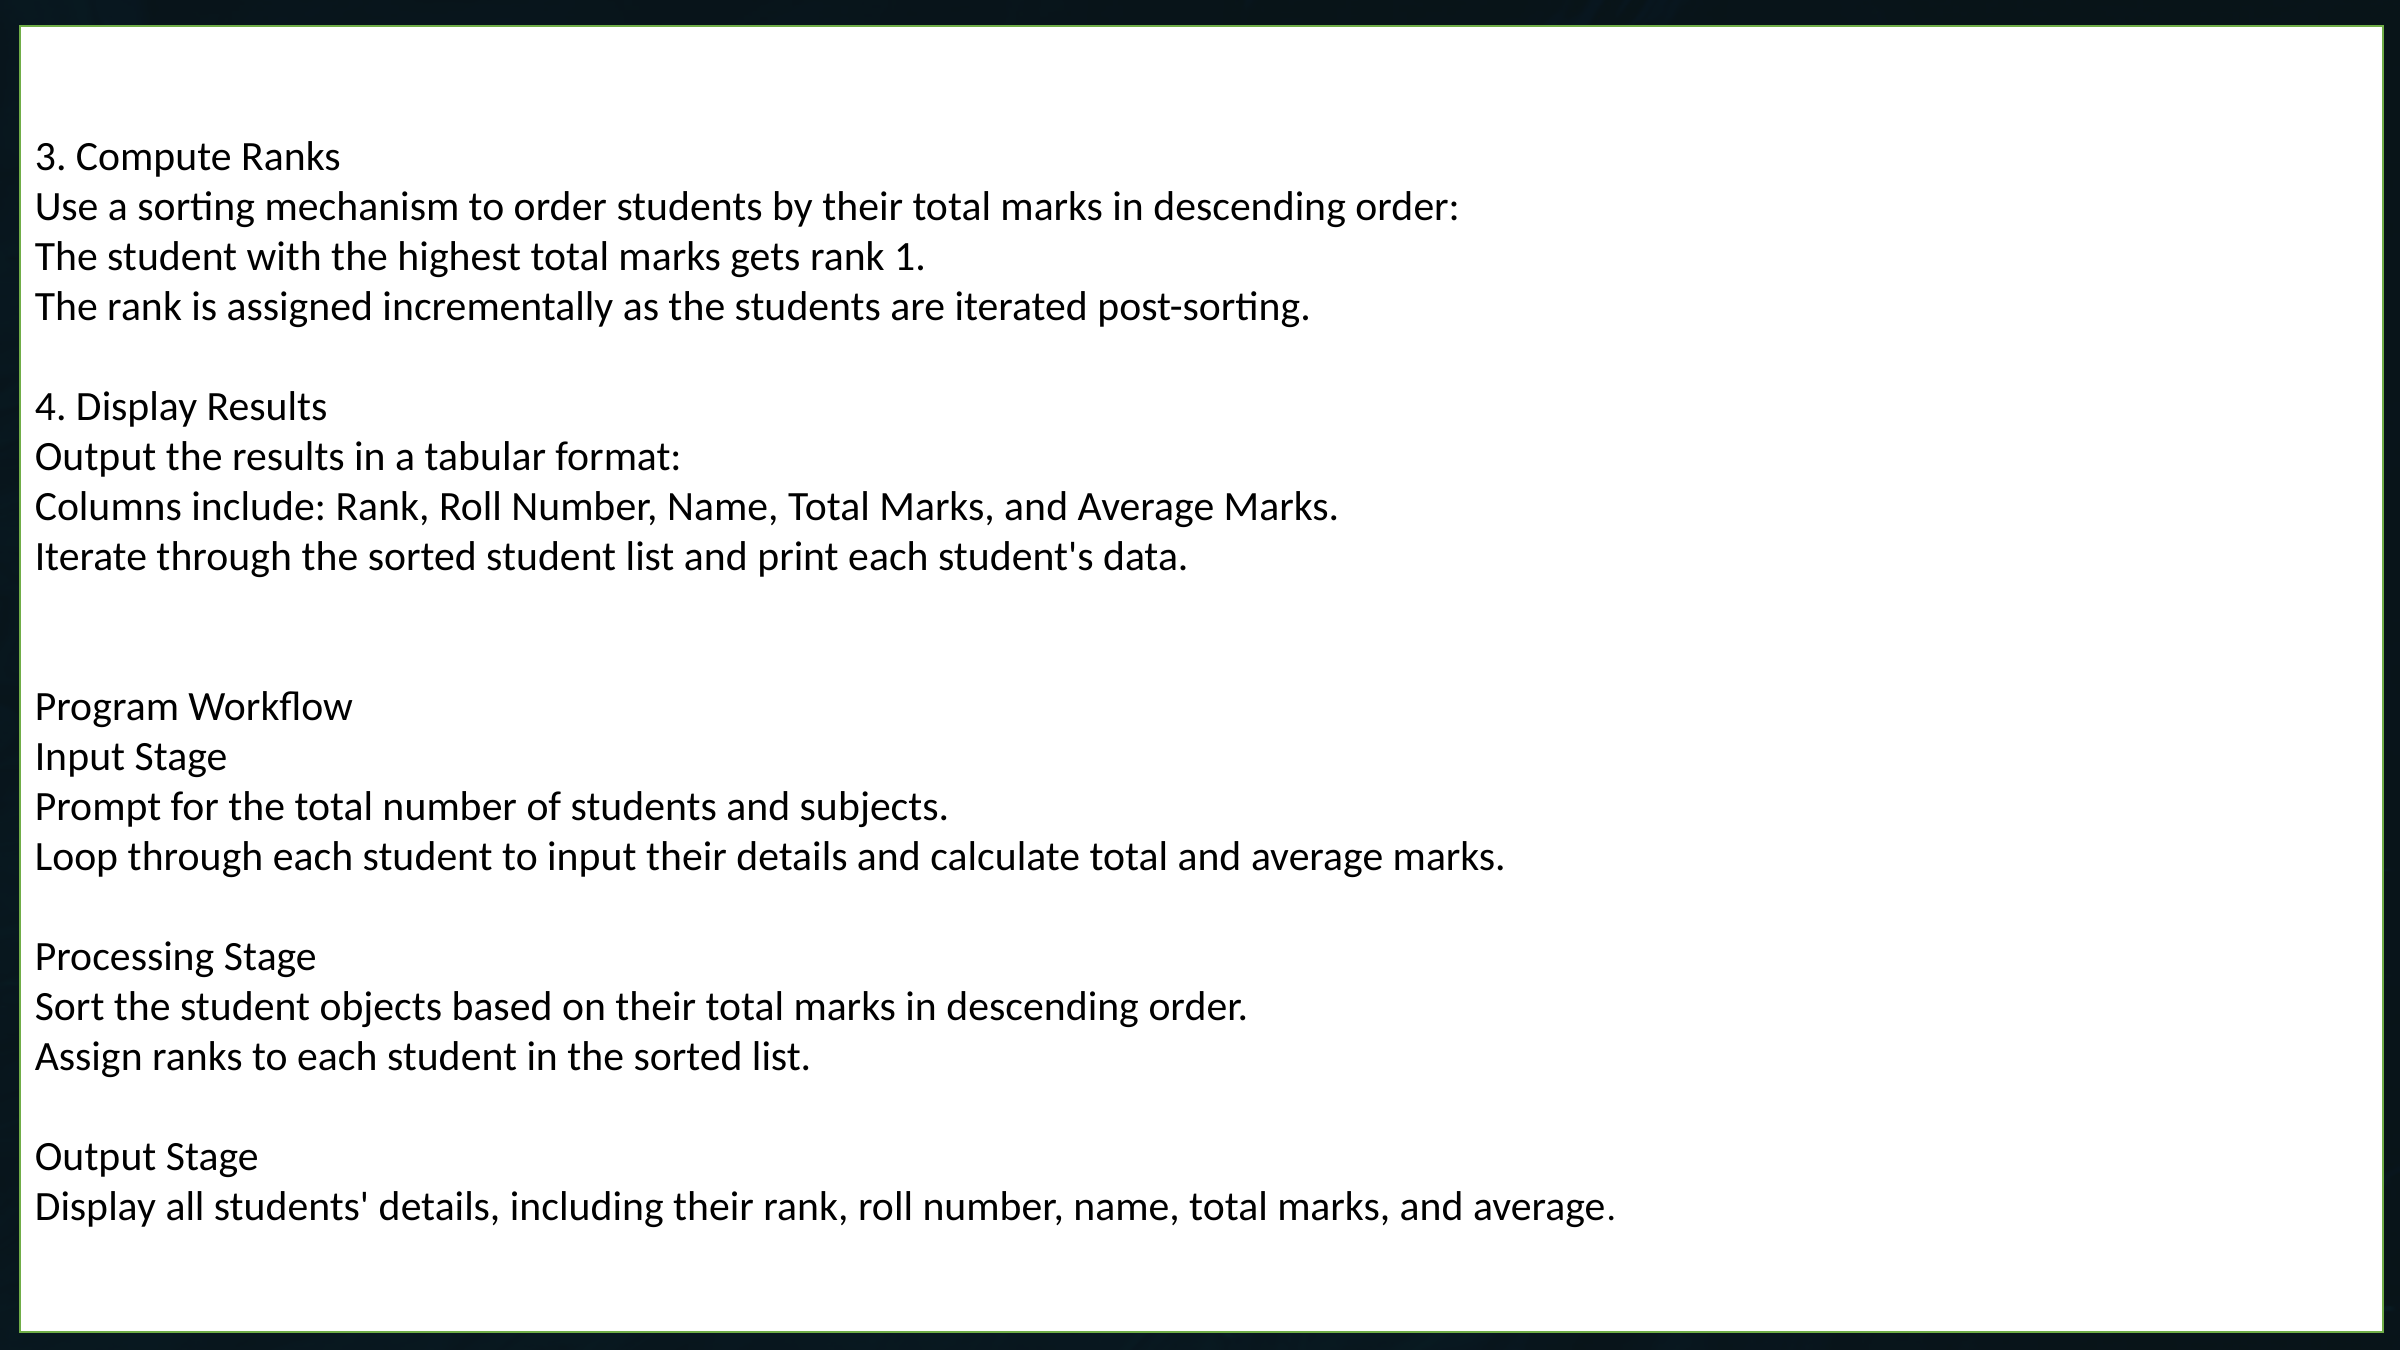

3. Compute Ranks
Use a sorting mechanism to order students by their total marks in descending order:
The student with the highest total marks gets rank 1.
The rank is assigned incrementally as the students are iterated post-sorting.

4. Display Results
Output the results in a tabular format:
Columns include: Rank, Roll Number, Name, Total Marks, and Average Marks.
Iterate through the sorted student list and print each student's data.

Program Workflow
Input Stage
Prompt for the total number of students and subjects.
Loop through each student to input their details and calculate total and average marks.

Processing Stage
Sort the student objects based on their total marks in descending order.
Assign ranks to each student in the sorted list.

Output Stage
Display all students' details, including their rank, roll number, name, total marks, and average.